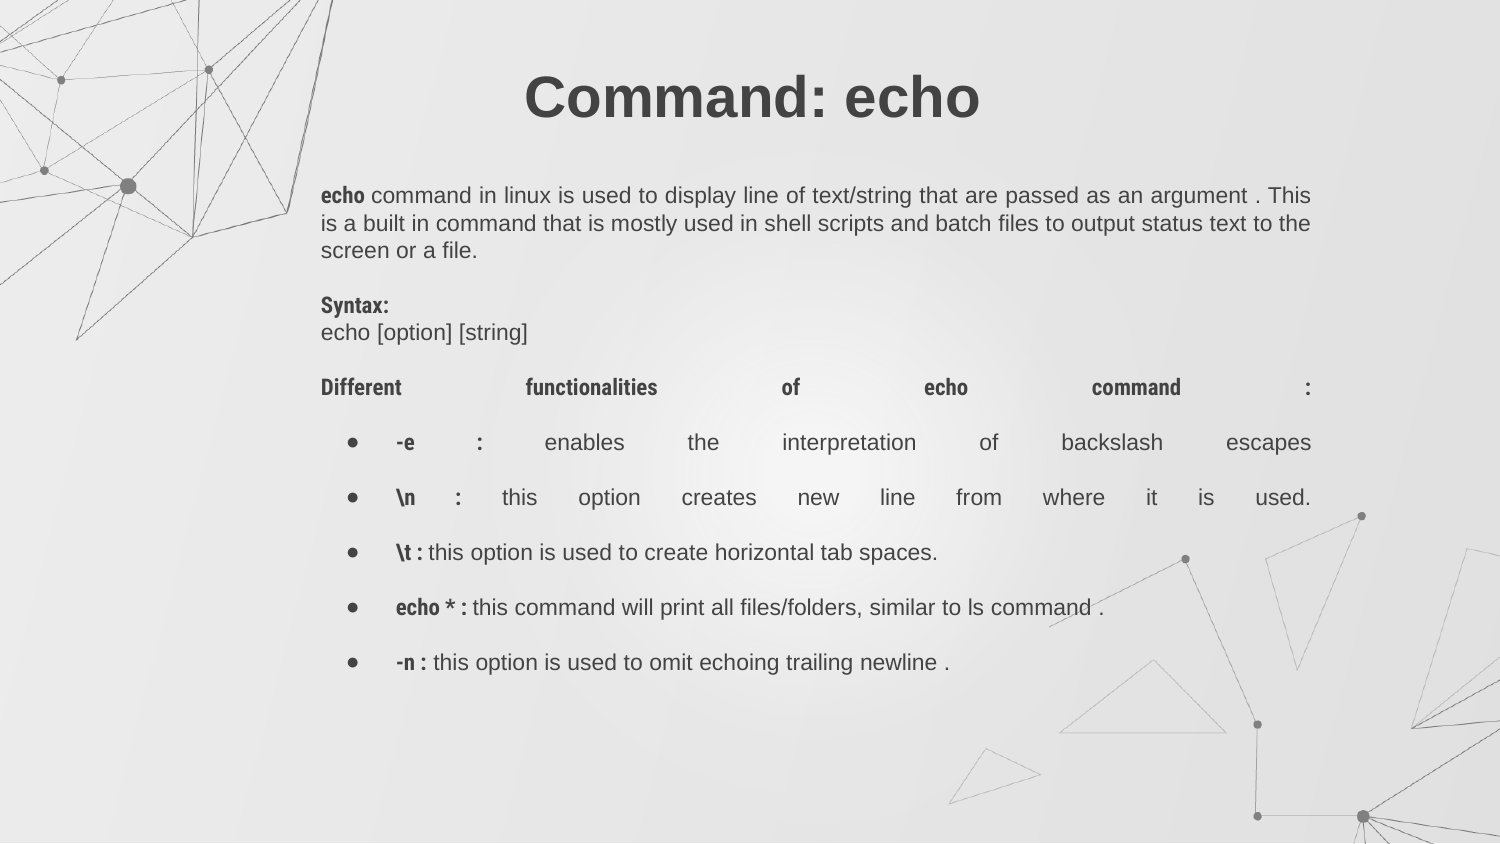

# Command: echo
echo command in linux is used to display line of text/string that are passed as an argument . This is a built in command that is mostly used in shell scripts and batch files to output status text to the screen or a file.

Syntax:
echo [option] [string]

Different functionalities of echo command :
-e : enables the interpretation of backslash escapes
\n : this option creates new line from where it is used.
\t : this option is used to create horizontal tab spaces.

echo * : this command will print all files/folders, similar to ls command .

-n : this option is used to omit echoing trailing newline .